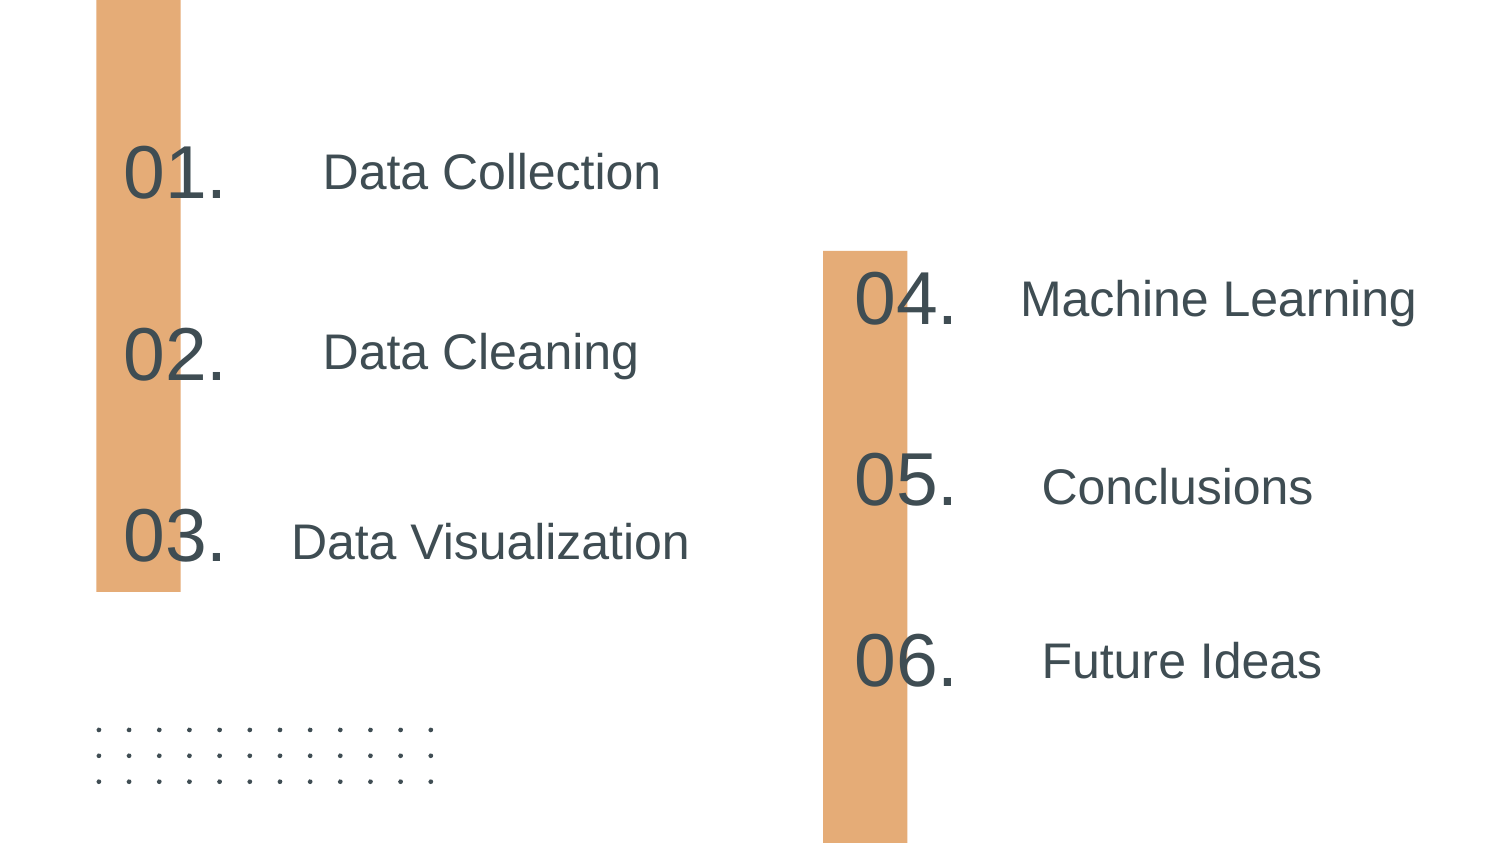

Data Collection
01.

Machine Learning
# 04.
Data Cleaning
02.
Conclusions
05.
Data Visualization
03.

Future Ideas
06.